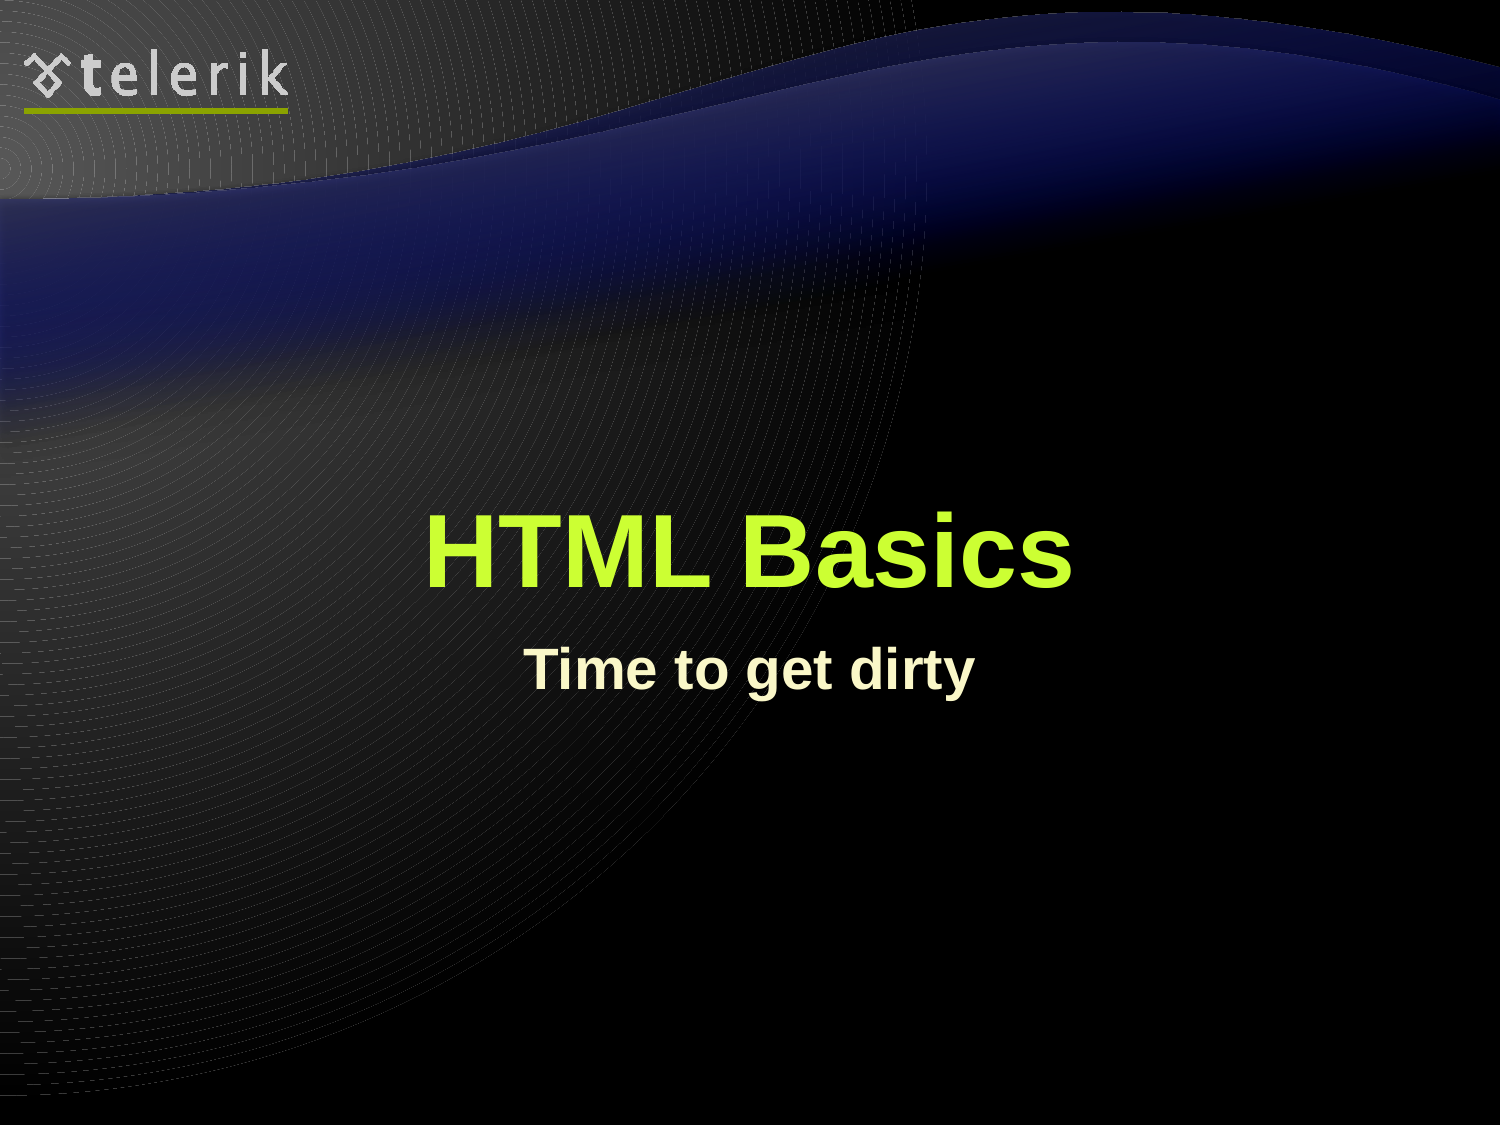

# HTML Basics
Time to get dirty